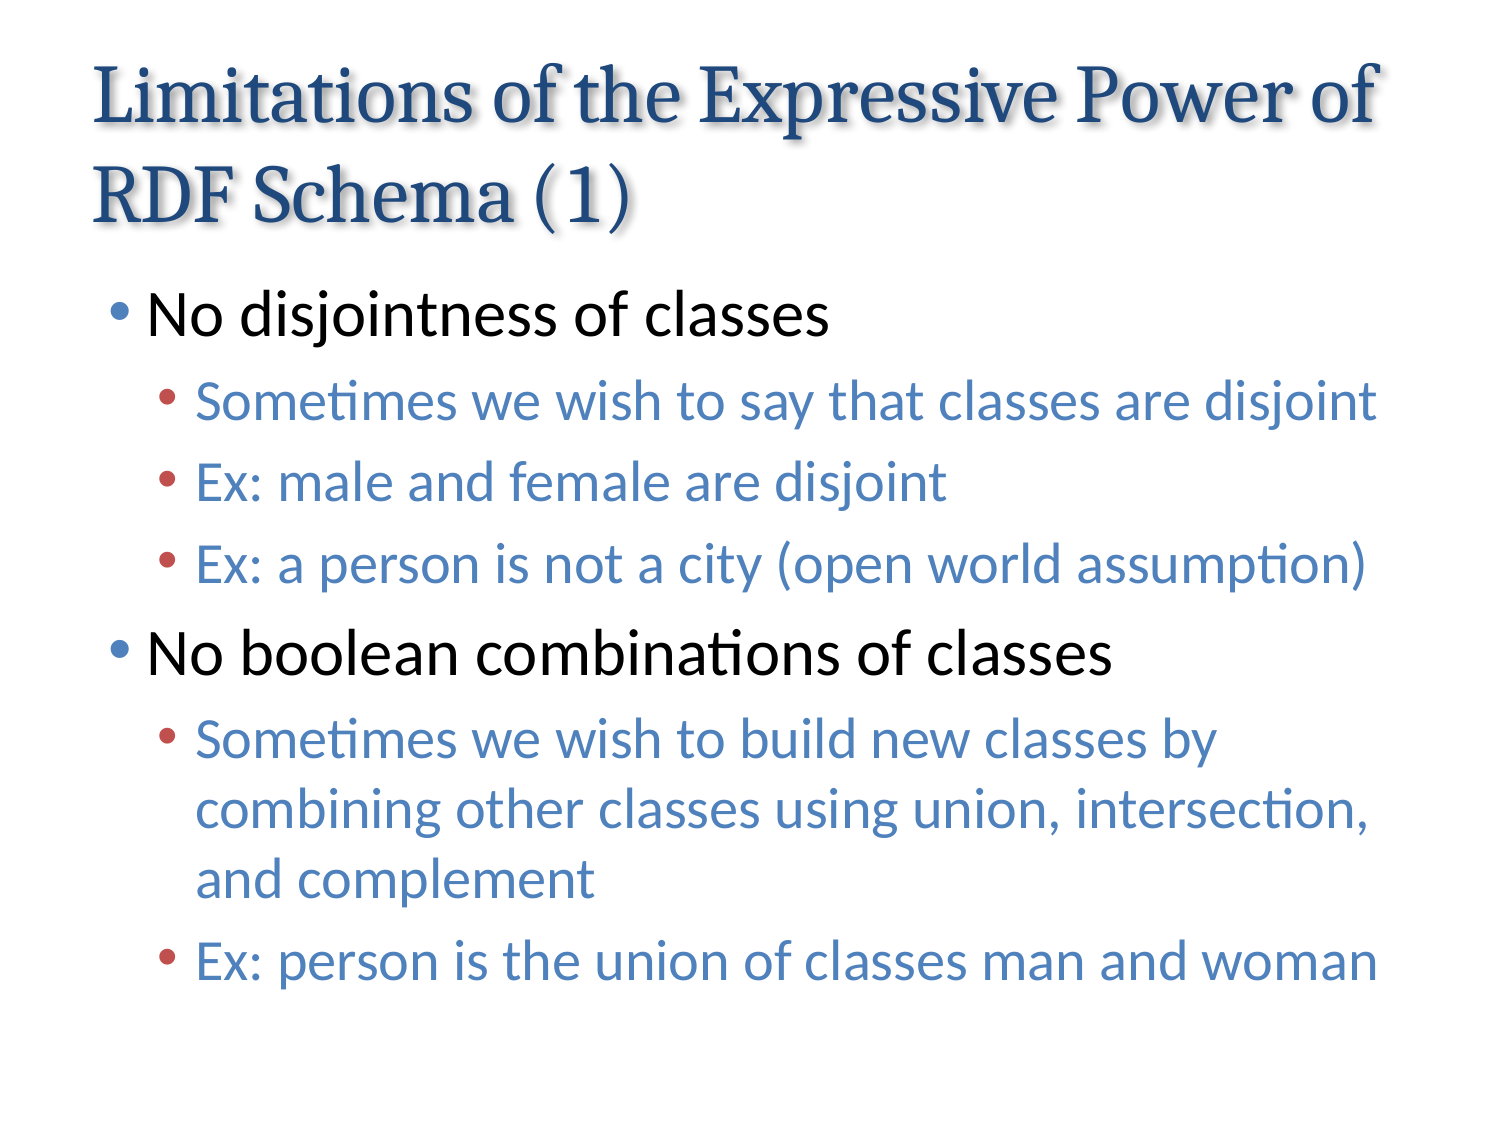

# Limitations of the Expressive Power of RDF Schema (1)
No disjointness of classes
Sometimes we wish to say that classes are disjoint
Ex: male and female are disjoint
Ex: a person is not a city (open world assumption)
No boolean combinations of classes
Sometimes we wish to build new classes by combining other classes using union, intersection, and complement
Ex: person is the union of classes man and woman